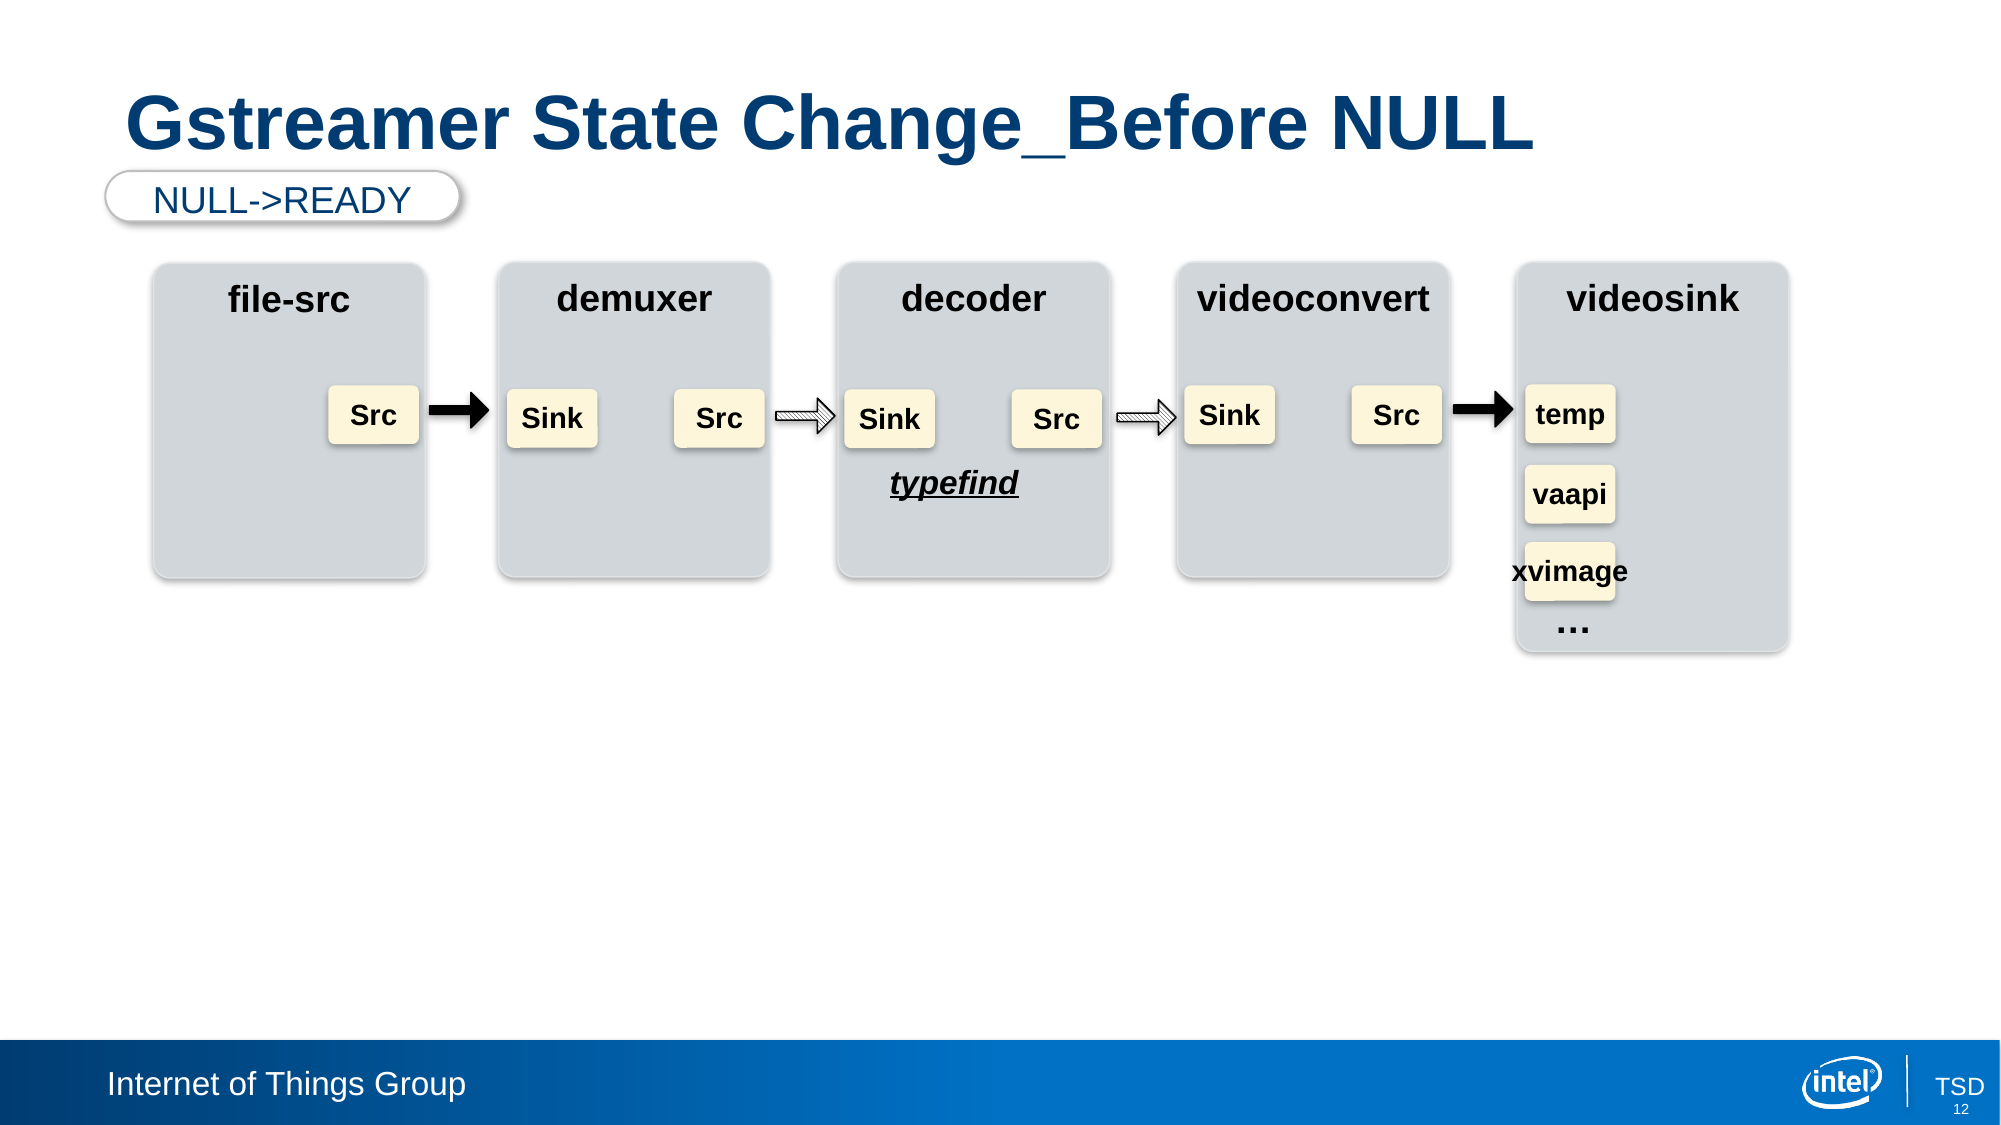

# Gstreamer State Change_Before NULL

NULL->READY

demuxer
decoder
videoconvert
videosink
file-src

temp
Src
Sink
Src

Sink
Src

Sink
Src
typefind

vaapi

xvimage
…
12